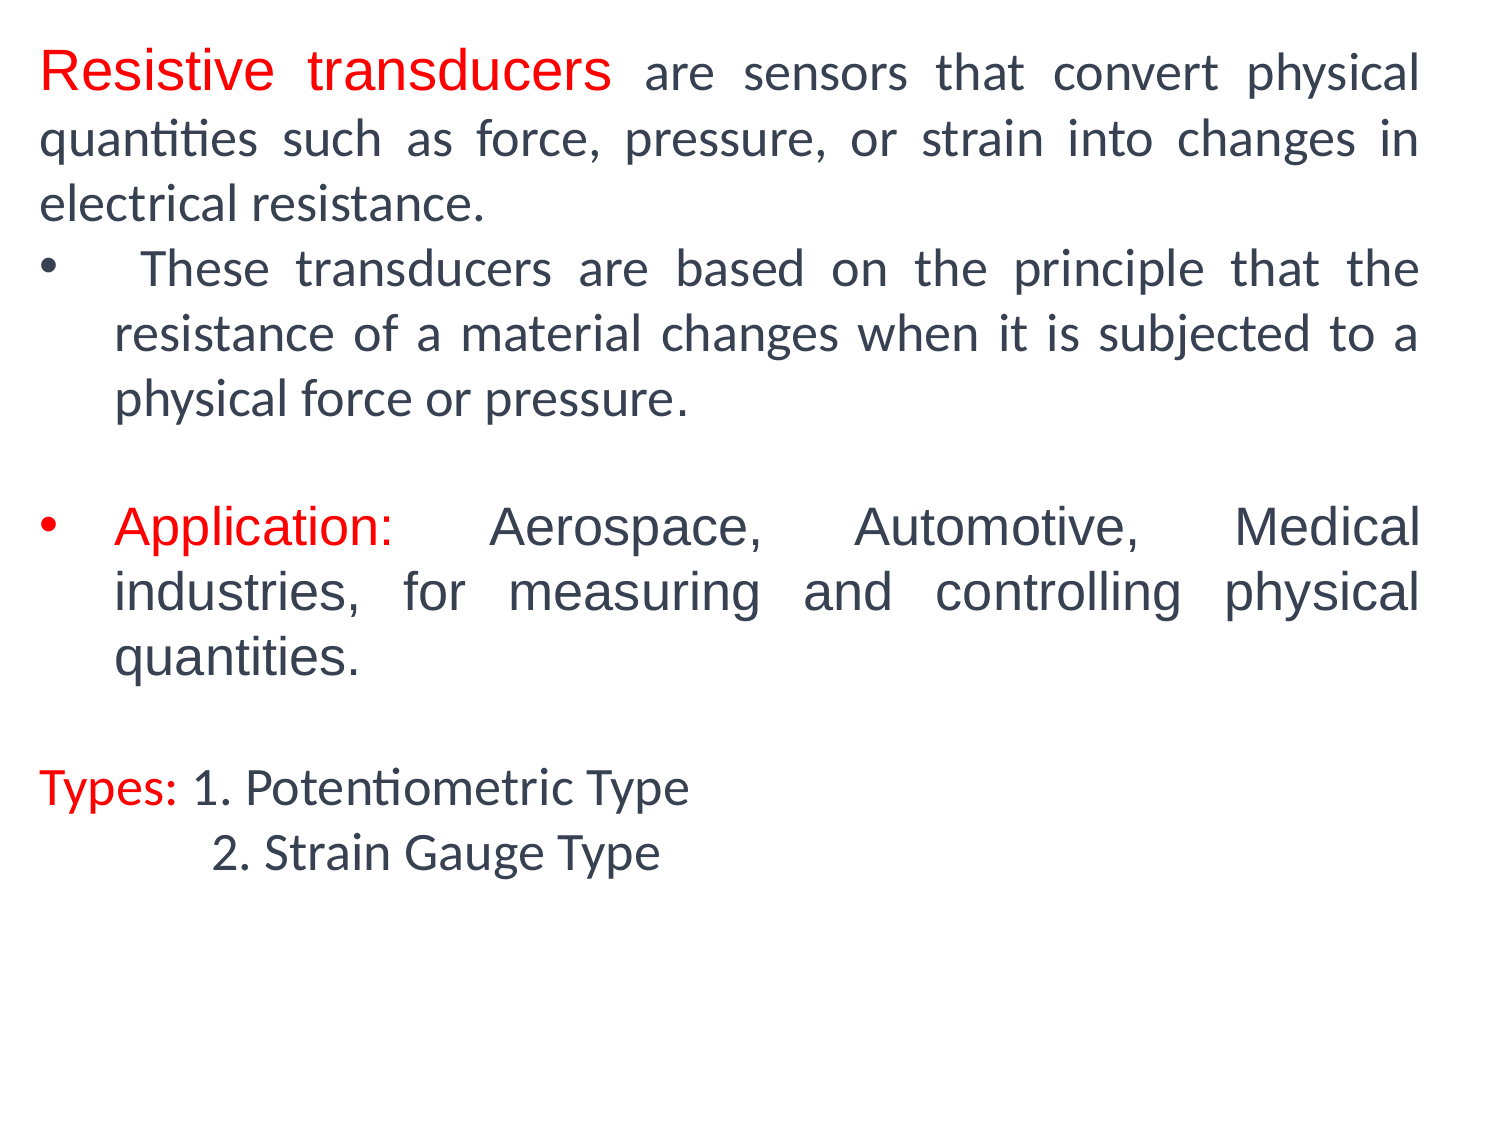

Resistive transducers are sensors that convert physical quantities such as force, pressure, or strain into changes in electrical resistance.
 These transducers are based on the principle that the resistance of a material changes when it is subjected to a physical force or pressure.

Application: Aerospace, Automotive, Medical industries, for measuring and controlling physical quantities.

Types: 1. Potentiometric Type
              2. Strain Gauge Type